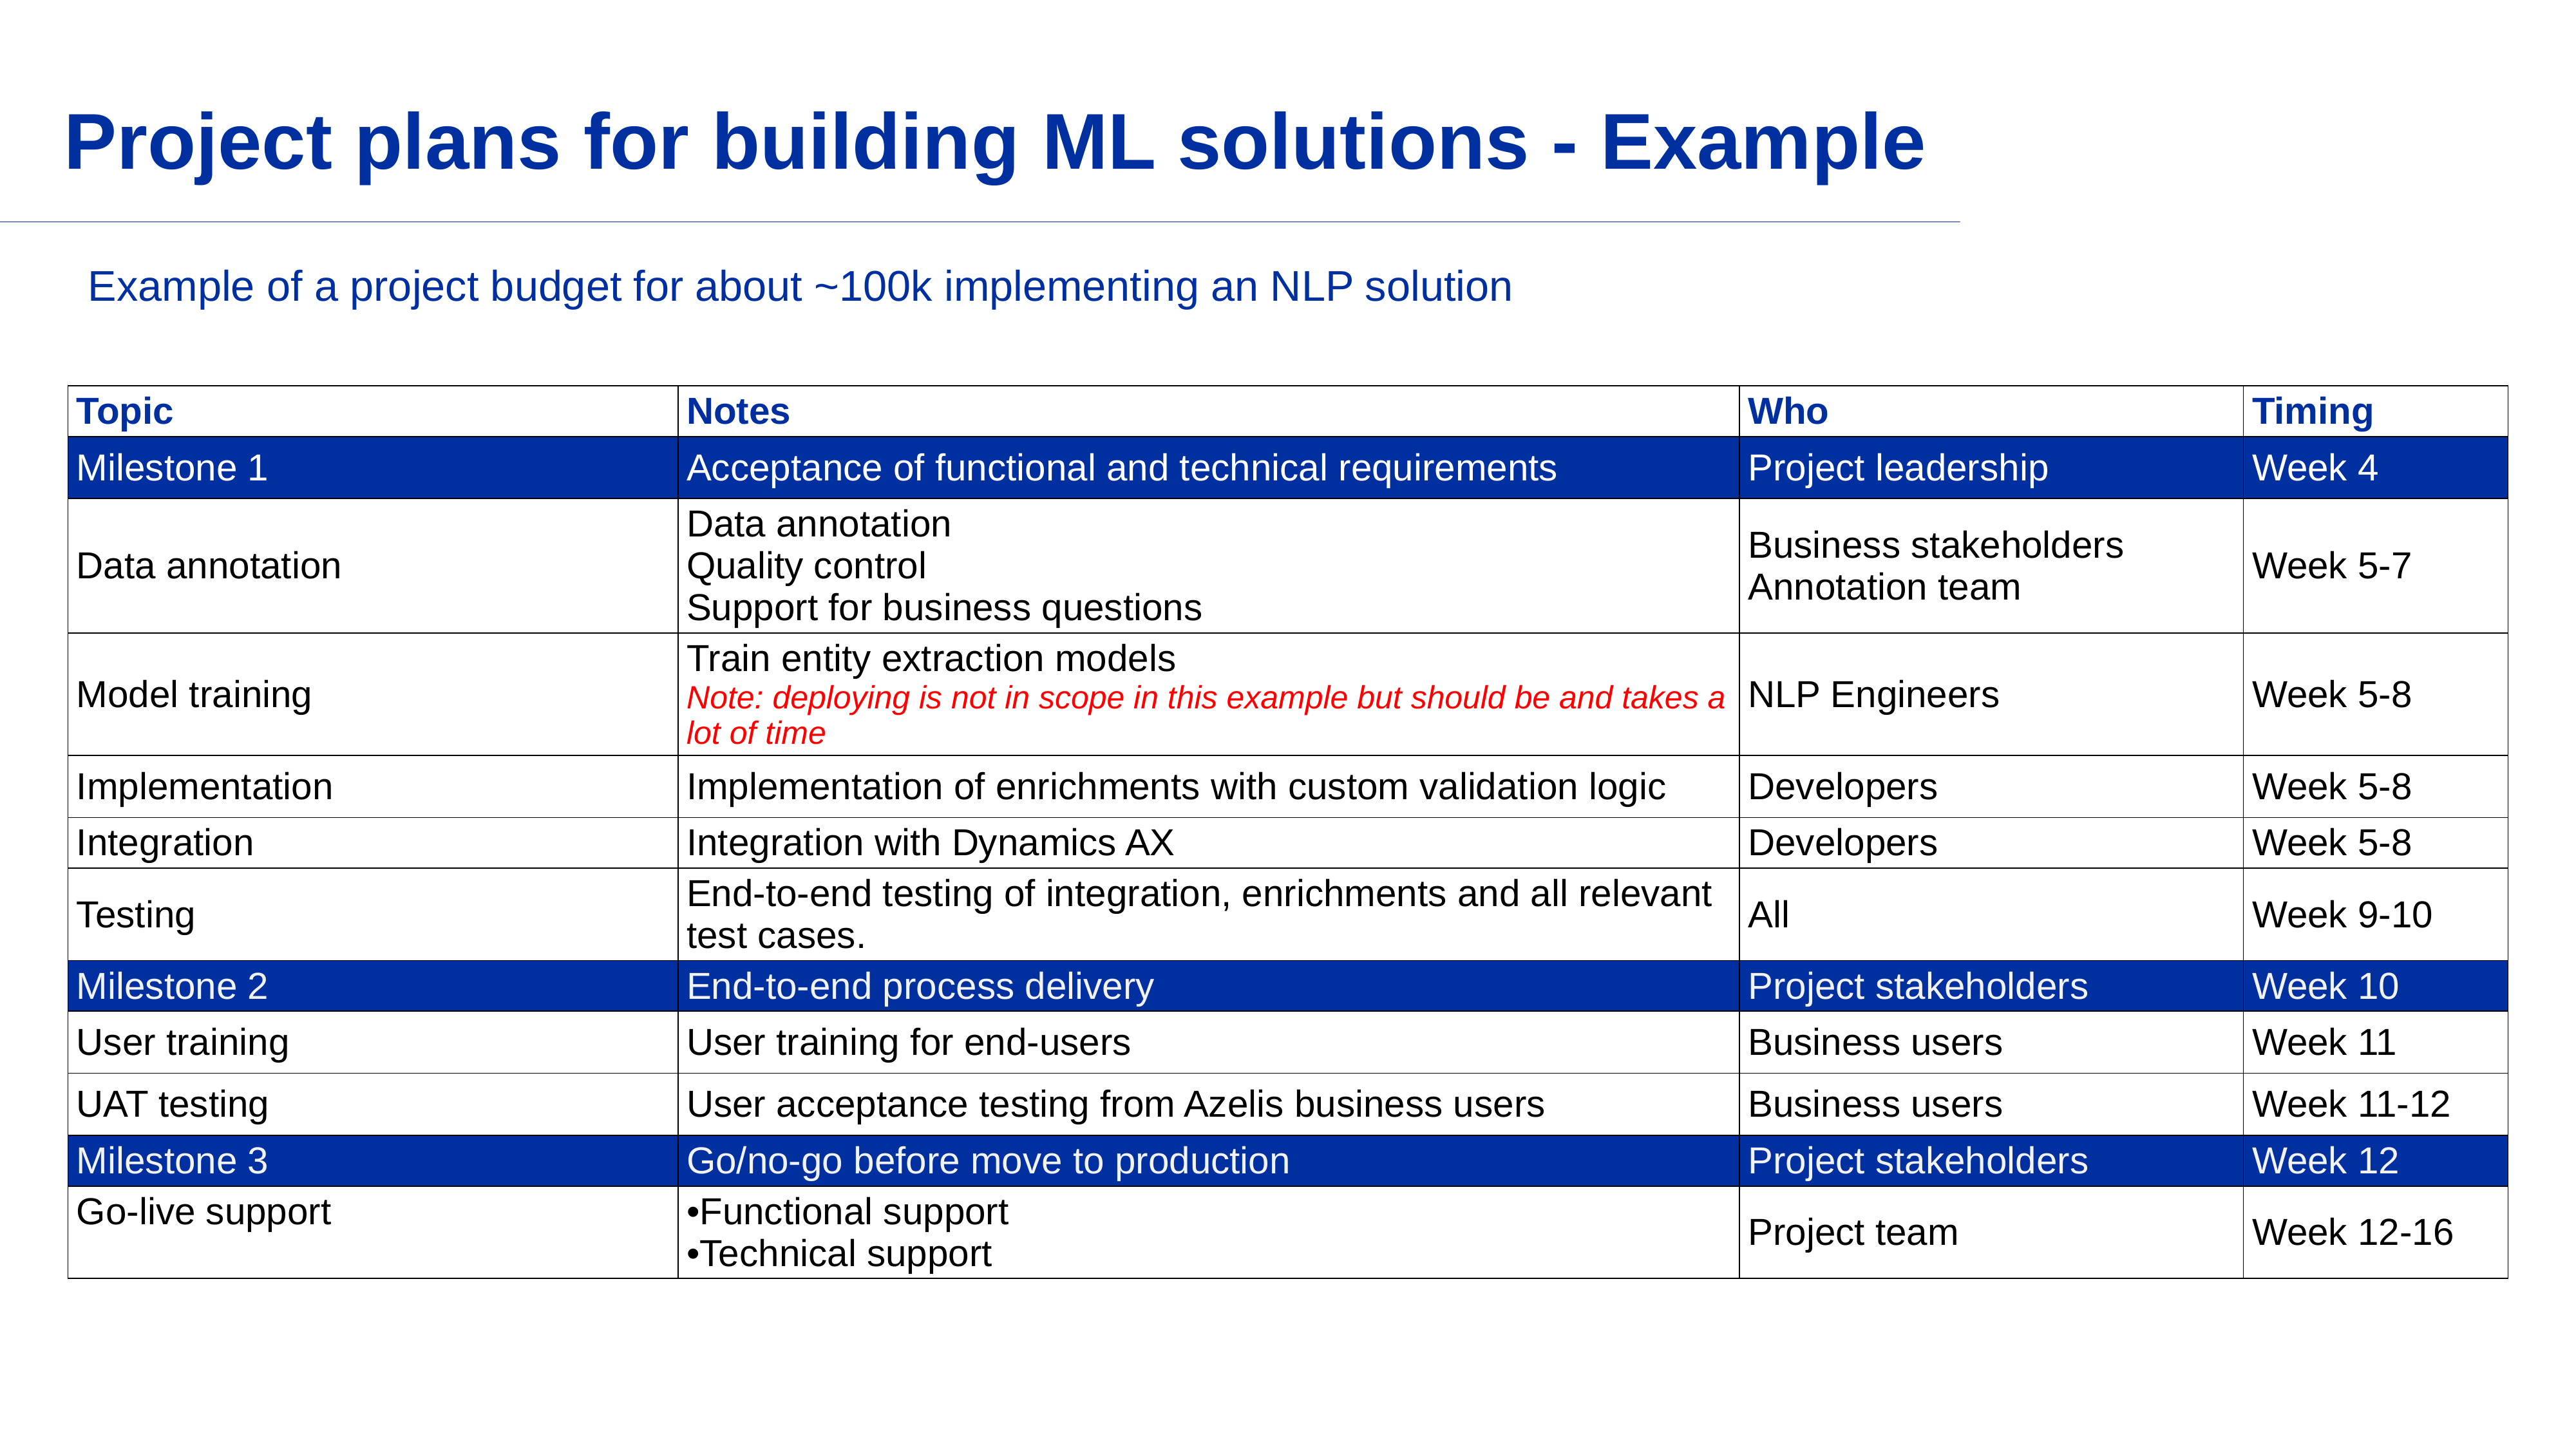

# Project plans for building ML solutions - Example
Example of a project budget for about ~100k implementing an NLP solution
| Topic | Notes | Who | Timing |
| --- | --- | --- | --- |
| Milestone 1 | Acceptance of functional and technical requirements | Project leadership | Week 4 |
| Data annotation | Data annotation Quality control Support for business questions | Business stakeholders Annotation team | Week 5-7 |
| Model training | Train entity extraction models Note: deploying is not in scope in this example but should be and takes a lot of time | NLP Engineers | Week 5-8 |
| Implementation | Implementation of enrichments with custom validation logic | Developers | Week 5-8 |
| Integration | Integration with Dynamics AX | Developers | Week 5-8 |
| Testing | End-to-end testing of integration, enrichments and all relevant test cases. | All | Week 9-10 |
| Milestone 2 | End-to-end process delivery | Project stakeholders | Week 10 |
| User training | User training for end-users | Business users | Week 11 |
| UAT testing | User acceptance testing from Azelis business users | Business users | Week 11-12 |
| Milestone 3 | Go/no-go before move to production | Project stakeholders | Week 12 |
| Go-live support | Functional support Technical support | Project team | Week 12-16 |